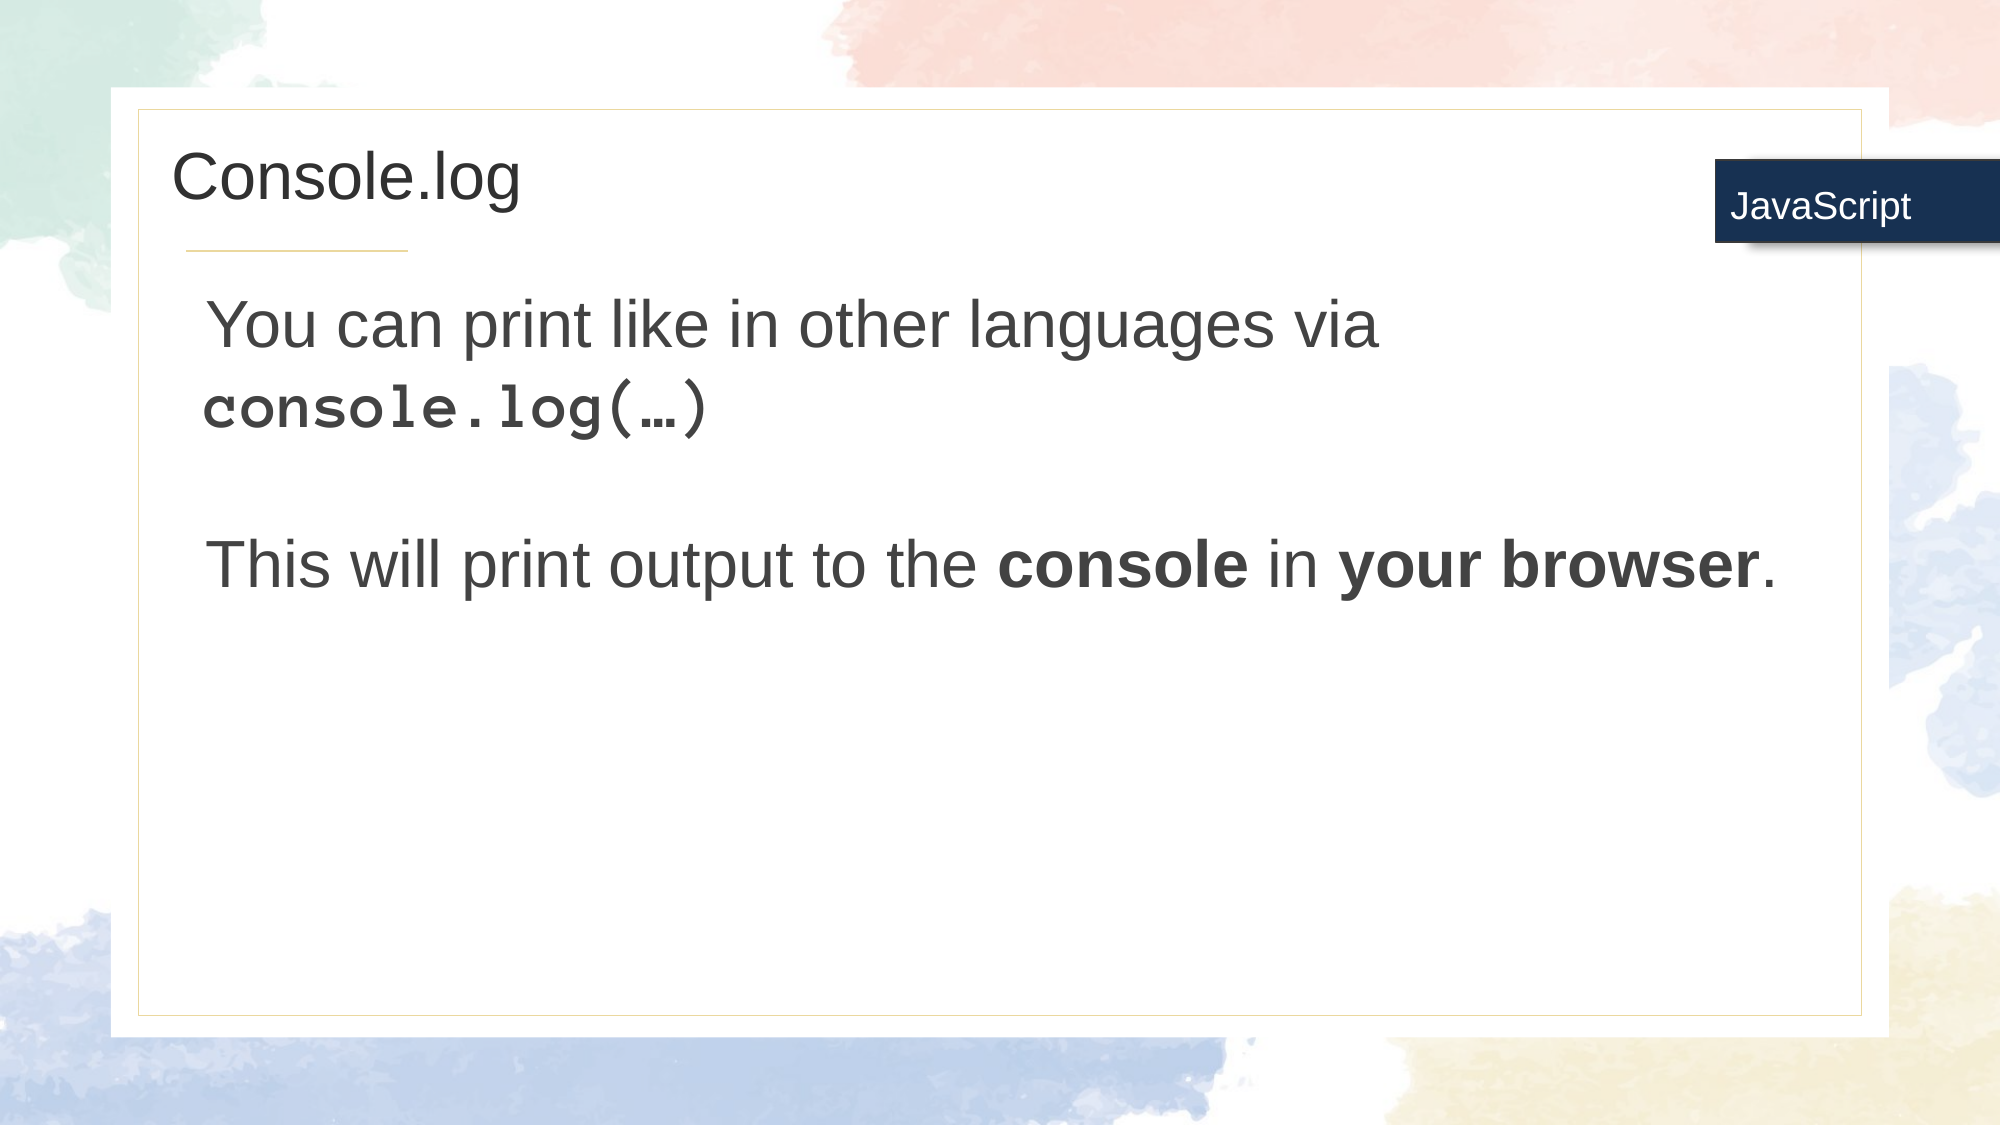

# Console.log
JavaScript
You can print like in other languages via console.log(…)

This will print output to the console in your browser.